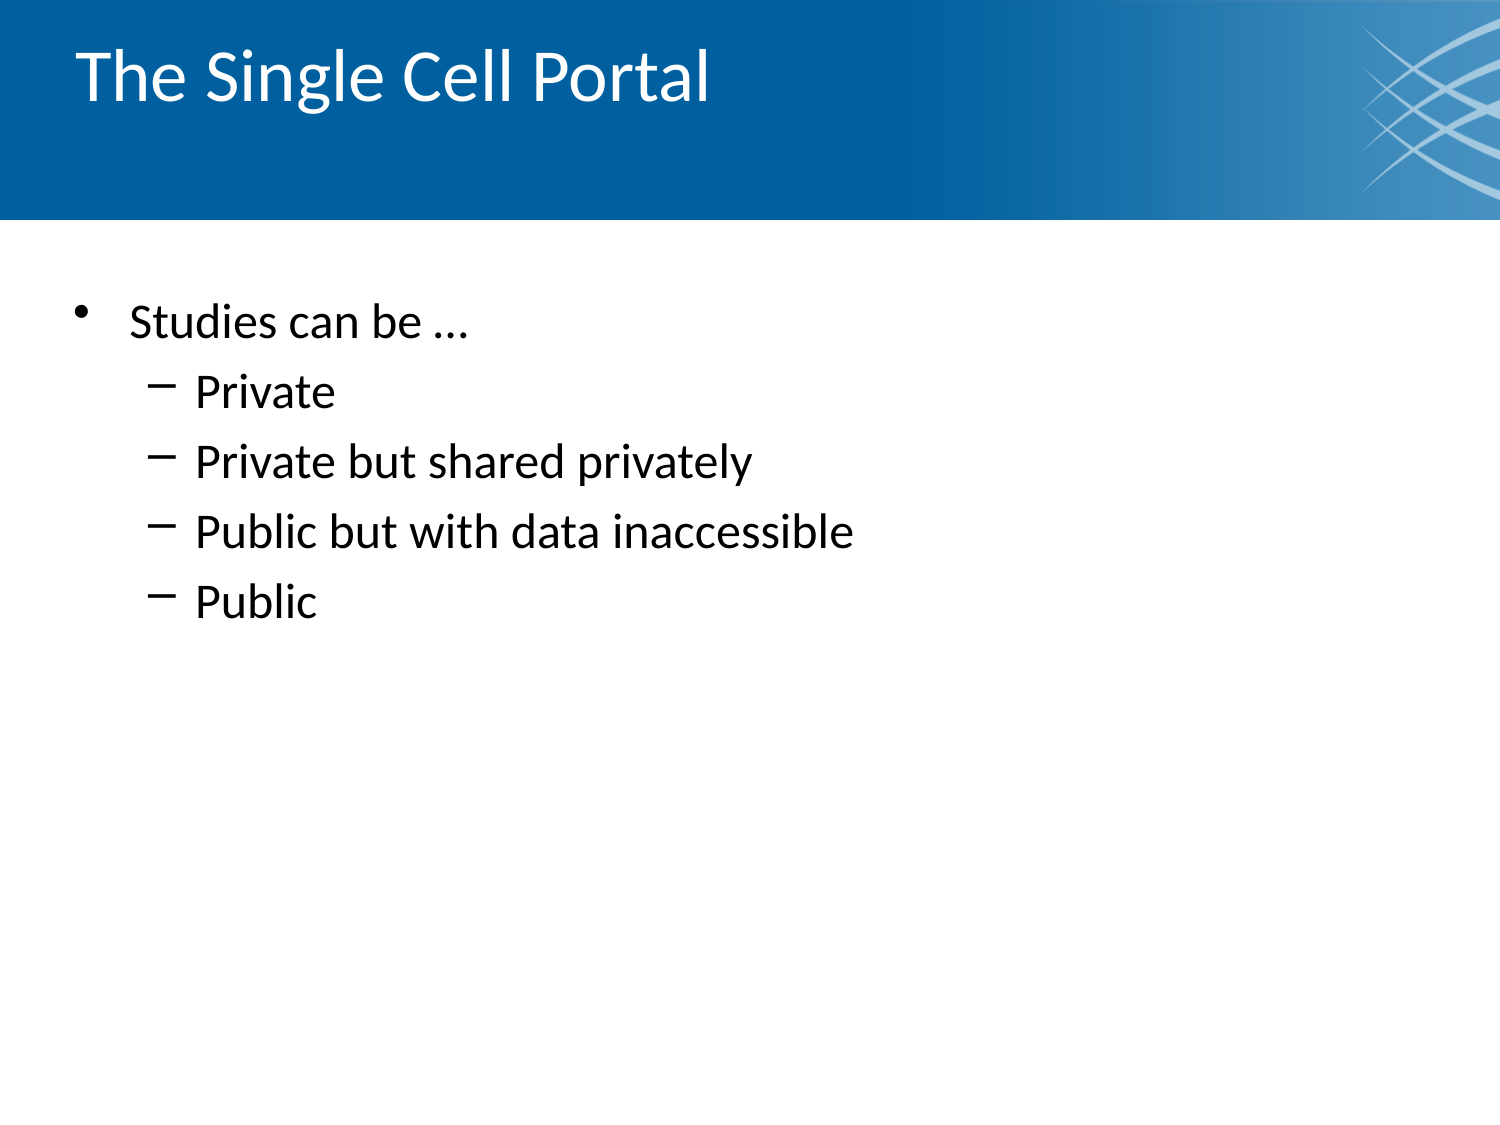

# The Single Cell Portal
Studies can be …
Private
Private but shared privately
Public but with data inaccessible
Public